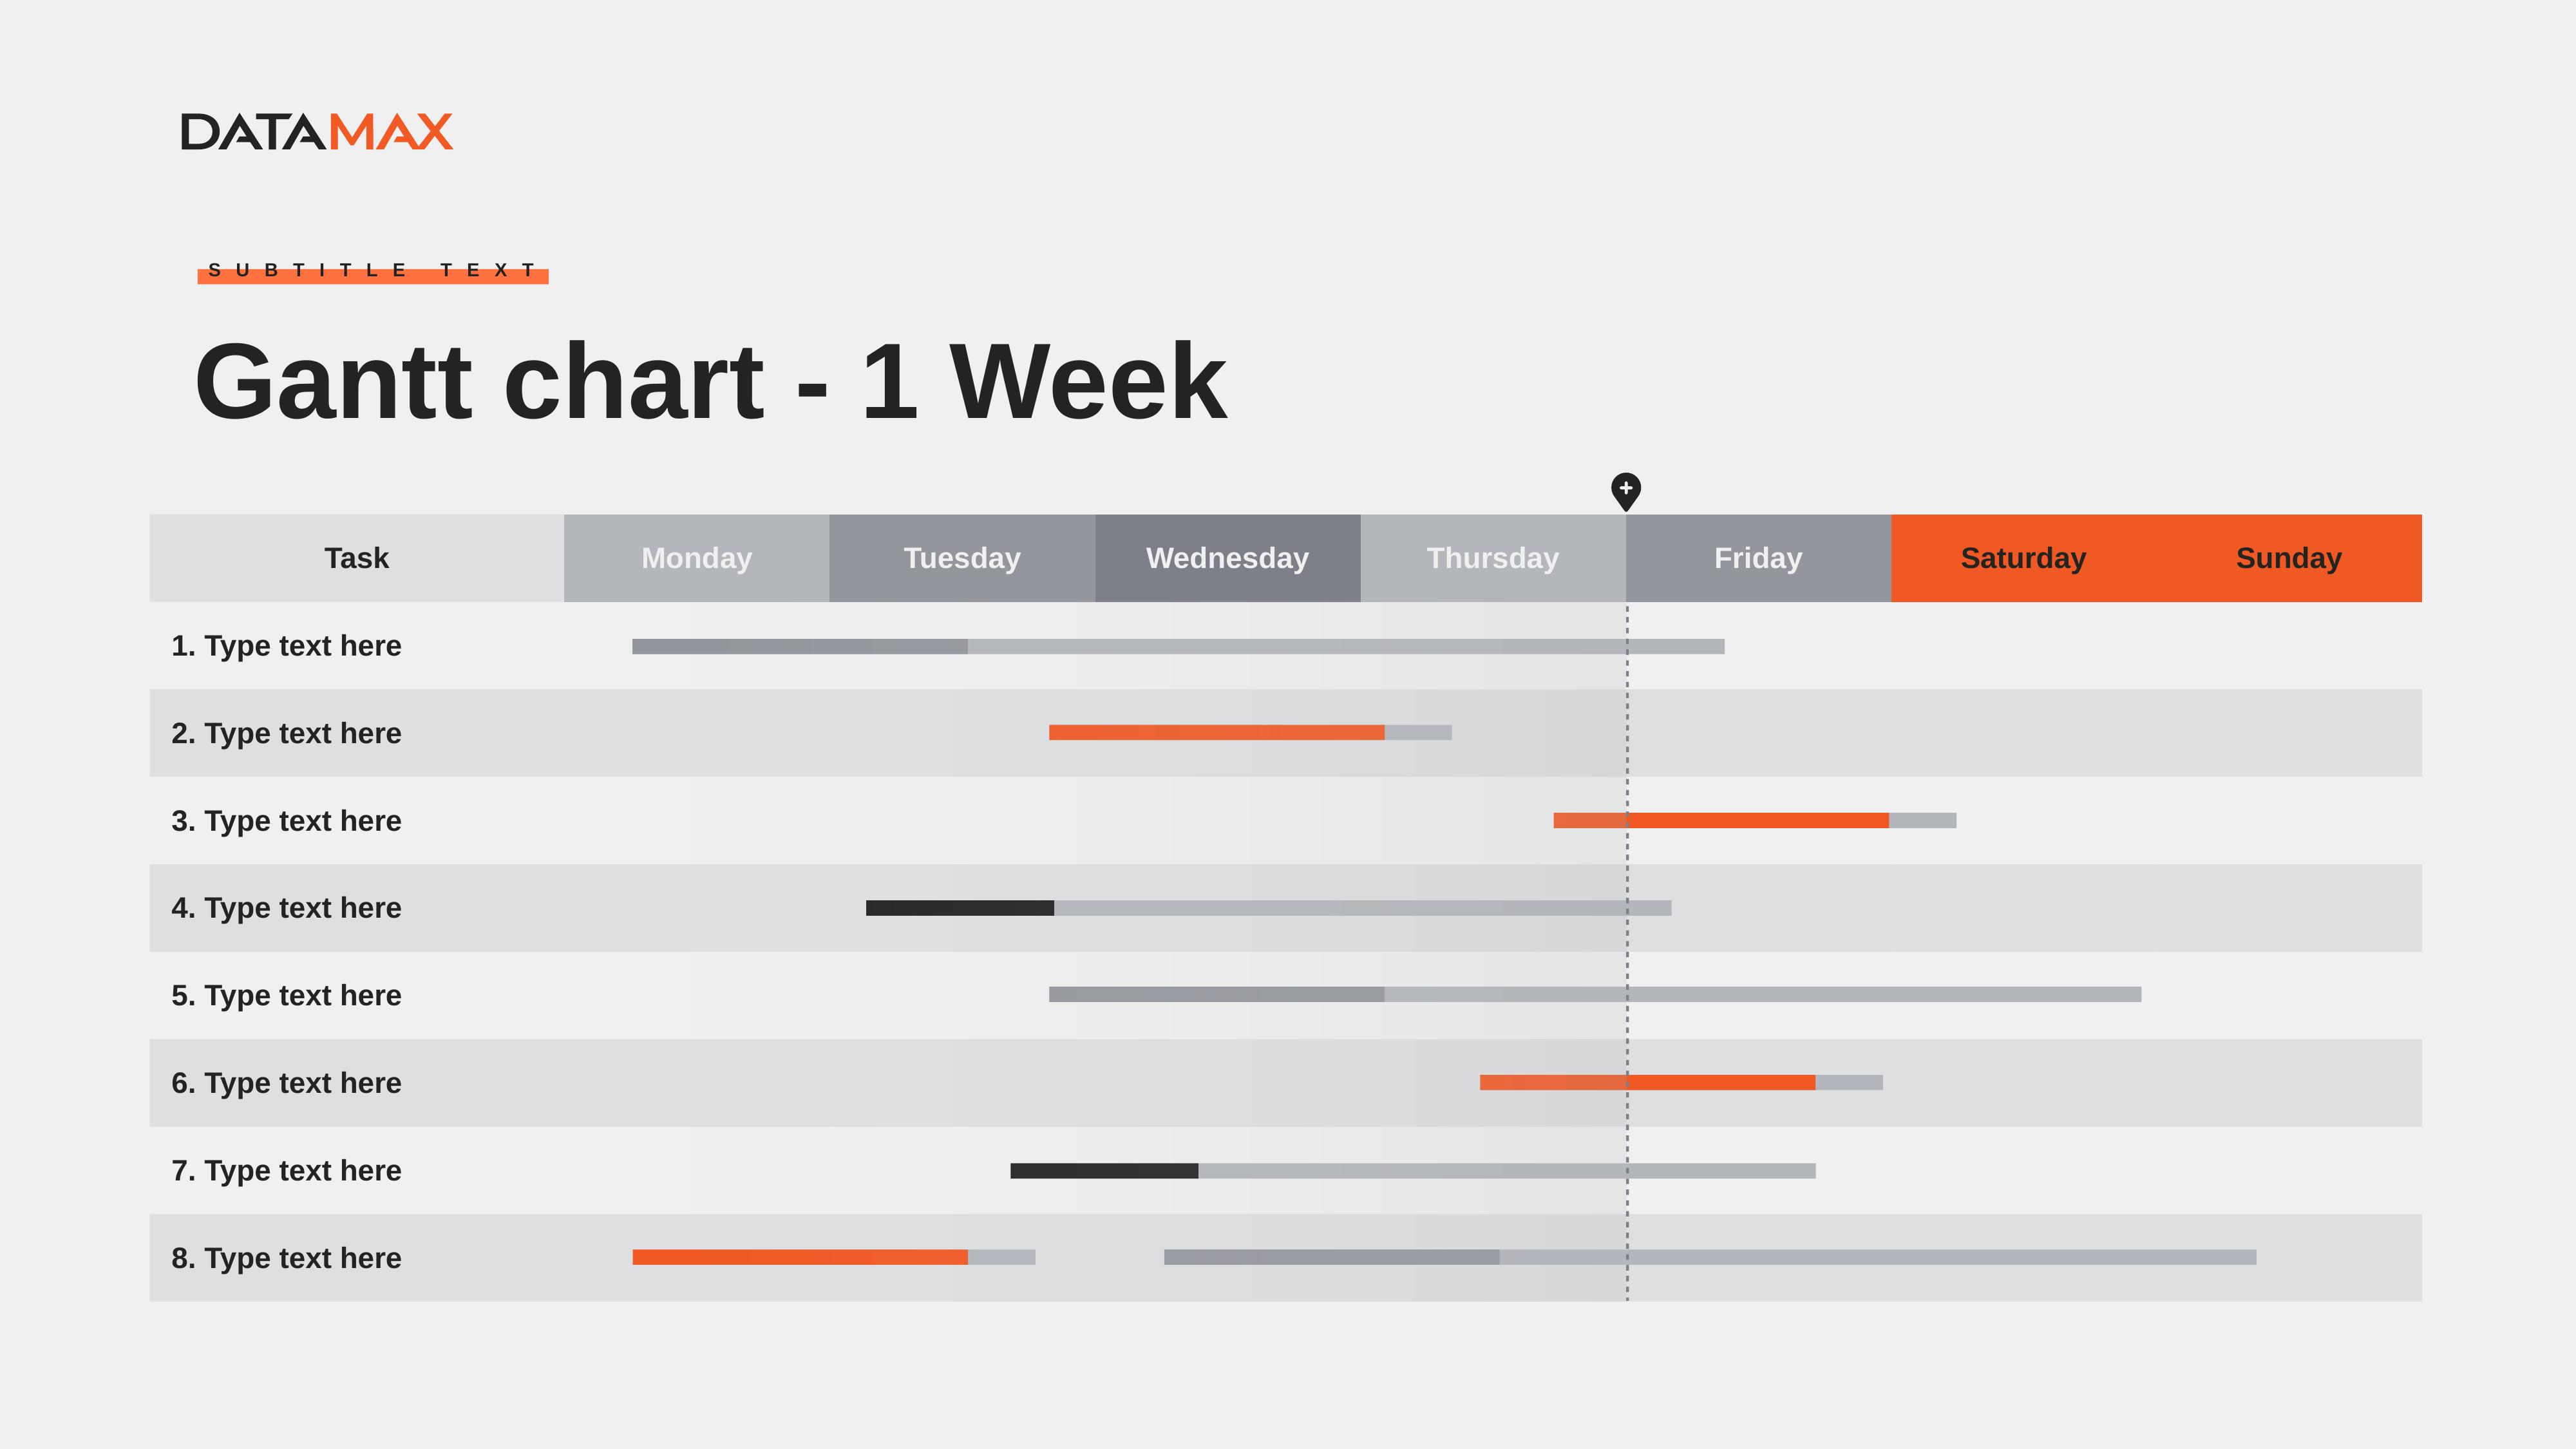

Subtitle Text

Gantt chart - 1 Week

| Task | Monday | Tuesday | Wednesday | Thursday | Friday | Saturday | Sunday |
| --- | --- | --- | --- | --- | --- | --- | --- |
| 1. Type text here |  |  |  |  |  |  |  |
| 2. Type text here |  |  |  |  |  |  |  |
| 3. Type text here |  |  |  |  |  |  |  |
| 4. Type text here |  |  |  |  |  |  |  |
| 5. Type text here |  |  |  |  |  |  |  |
| 6. Type text here |  |  |  |  |  |  |  |
| 7. Type text here |  |  |  |  |  |  |  |
| 8. Type text here |  |  |  |  |  |  |  |